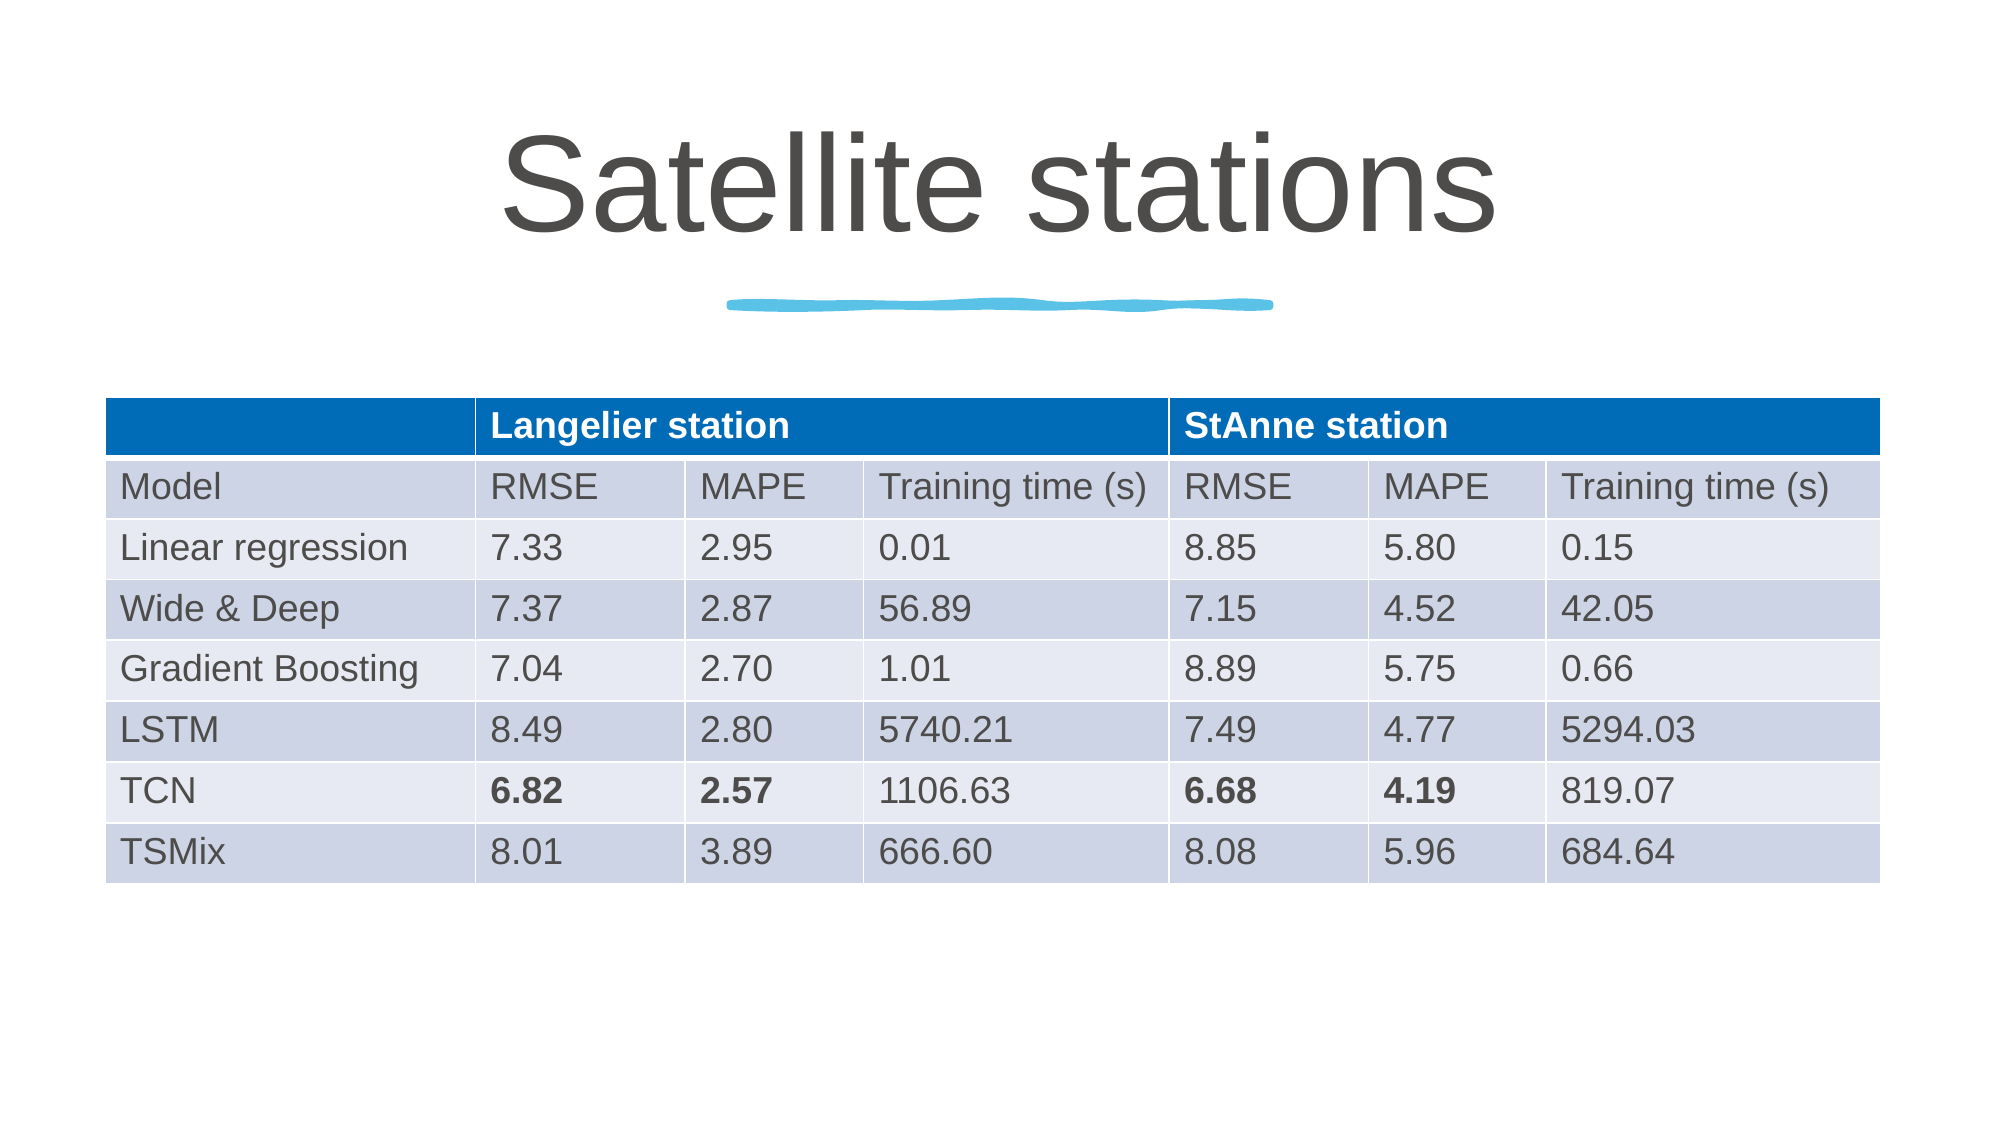

# Satellite stations

|  | Langelier station |  |  | StAnne station |  |  |
| --- | --- | --- | --- | --- | --- | --- |
| Model | RMSE | MAPE | Training time (s) | RMSE | MAPE | Training time (s) |
| Linear regression | 7.33 | 2.95 | 0.01 | 8.85 | 5.80 | 0.15 |
| Wide & Deep | 7.37 | 2.87 | 56.89 | 7.15 | 4.52 | 42.05 |
| Gradient Boosting | 7.04 | 2.70 | 1.01 | 8.89 | 5.75 | 0.66 |
| LSTM | 8.49 | 2.80 | 5740.21 | 7.49 | 4.77 | 5294.03 |
| TCN | 6.82 | 2.57 | 1106.63 | 6.68 | 4.19 | 819.07 |
| TSMix | 8.01 | 3.89 | 666.60 | 8.08 | 5.96 | 684.64 |